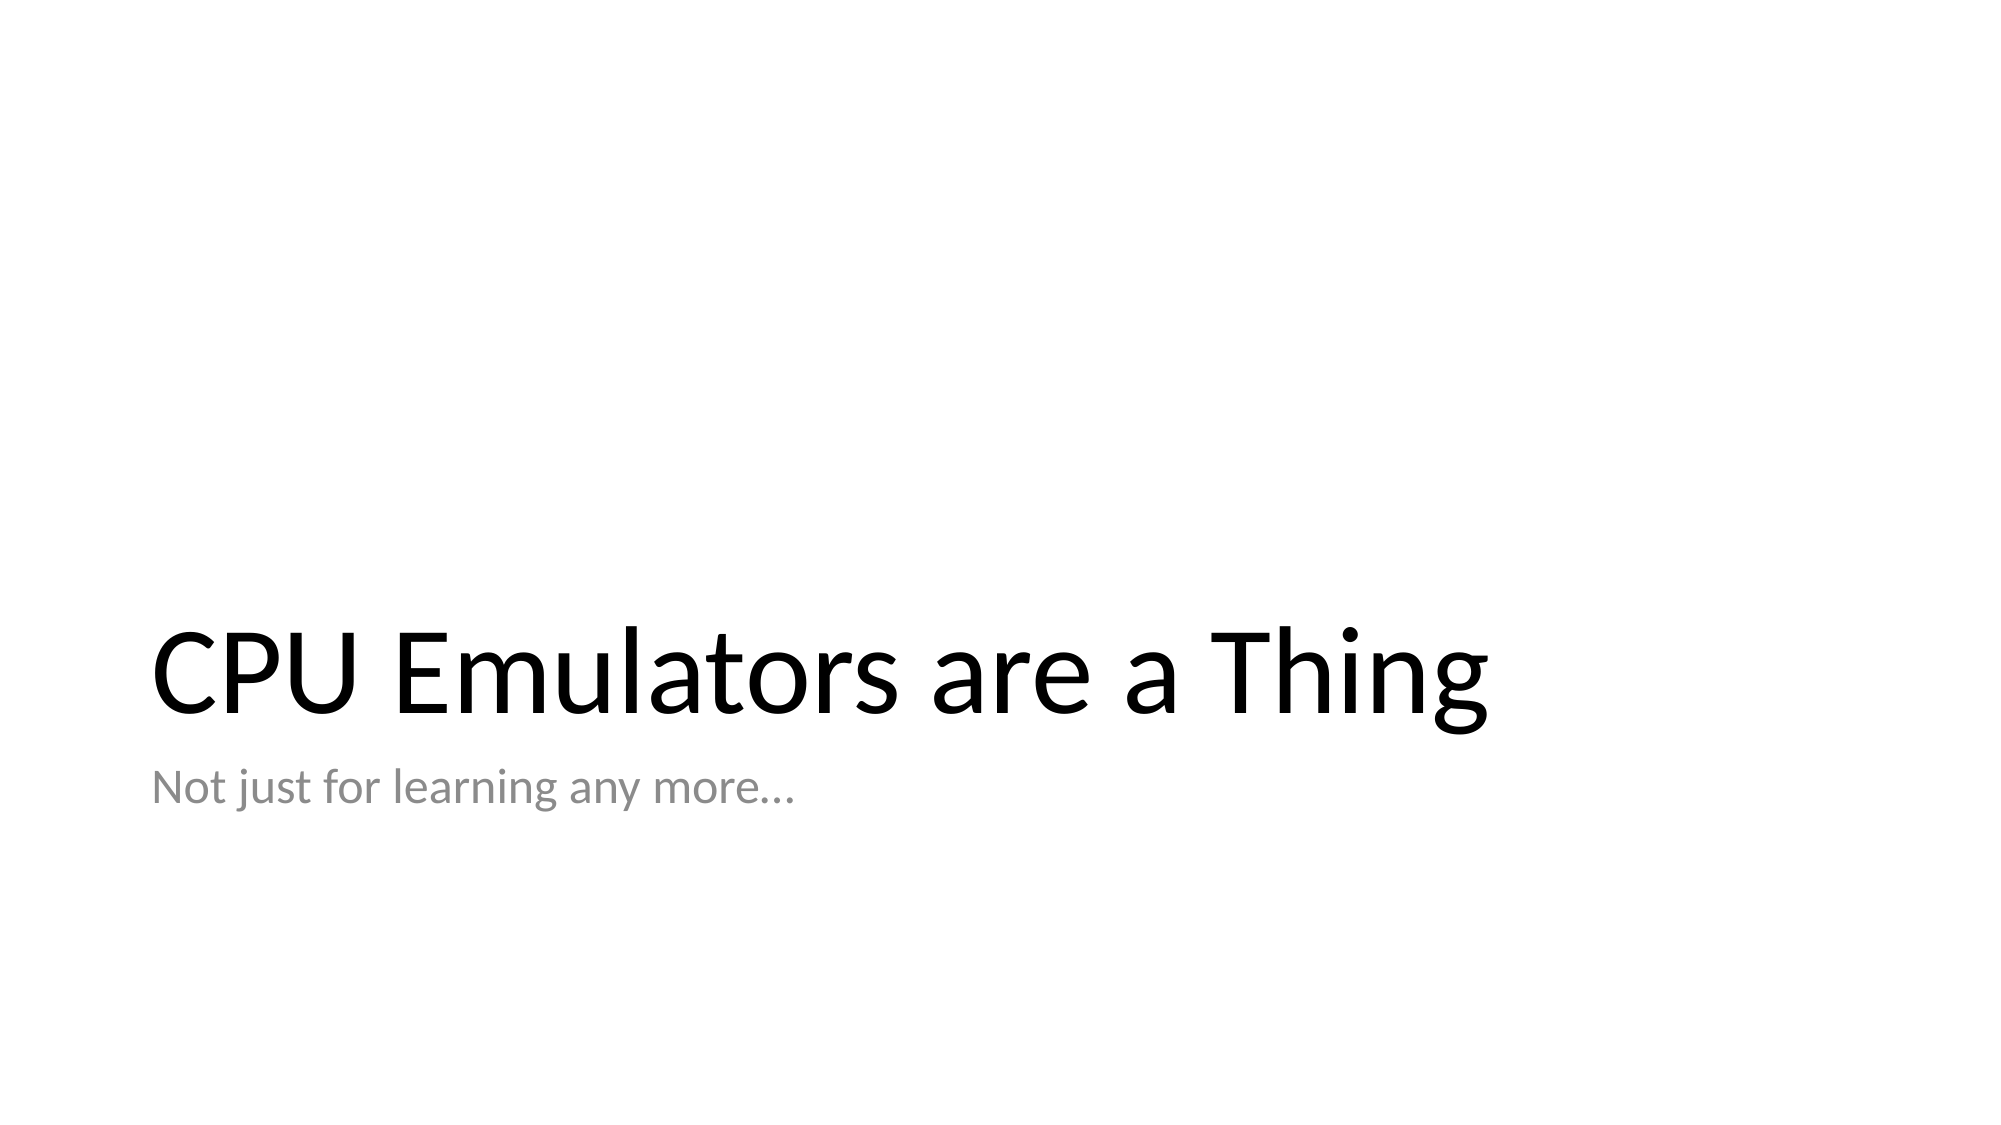

# CPU Emulators are a Thing
Not just for learning any more…